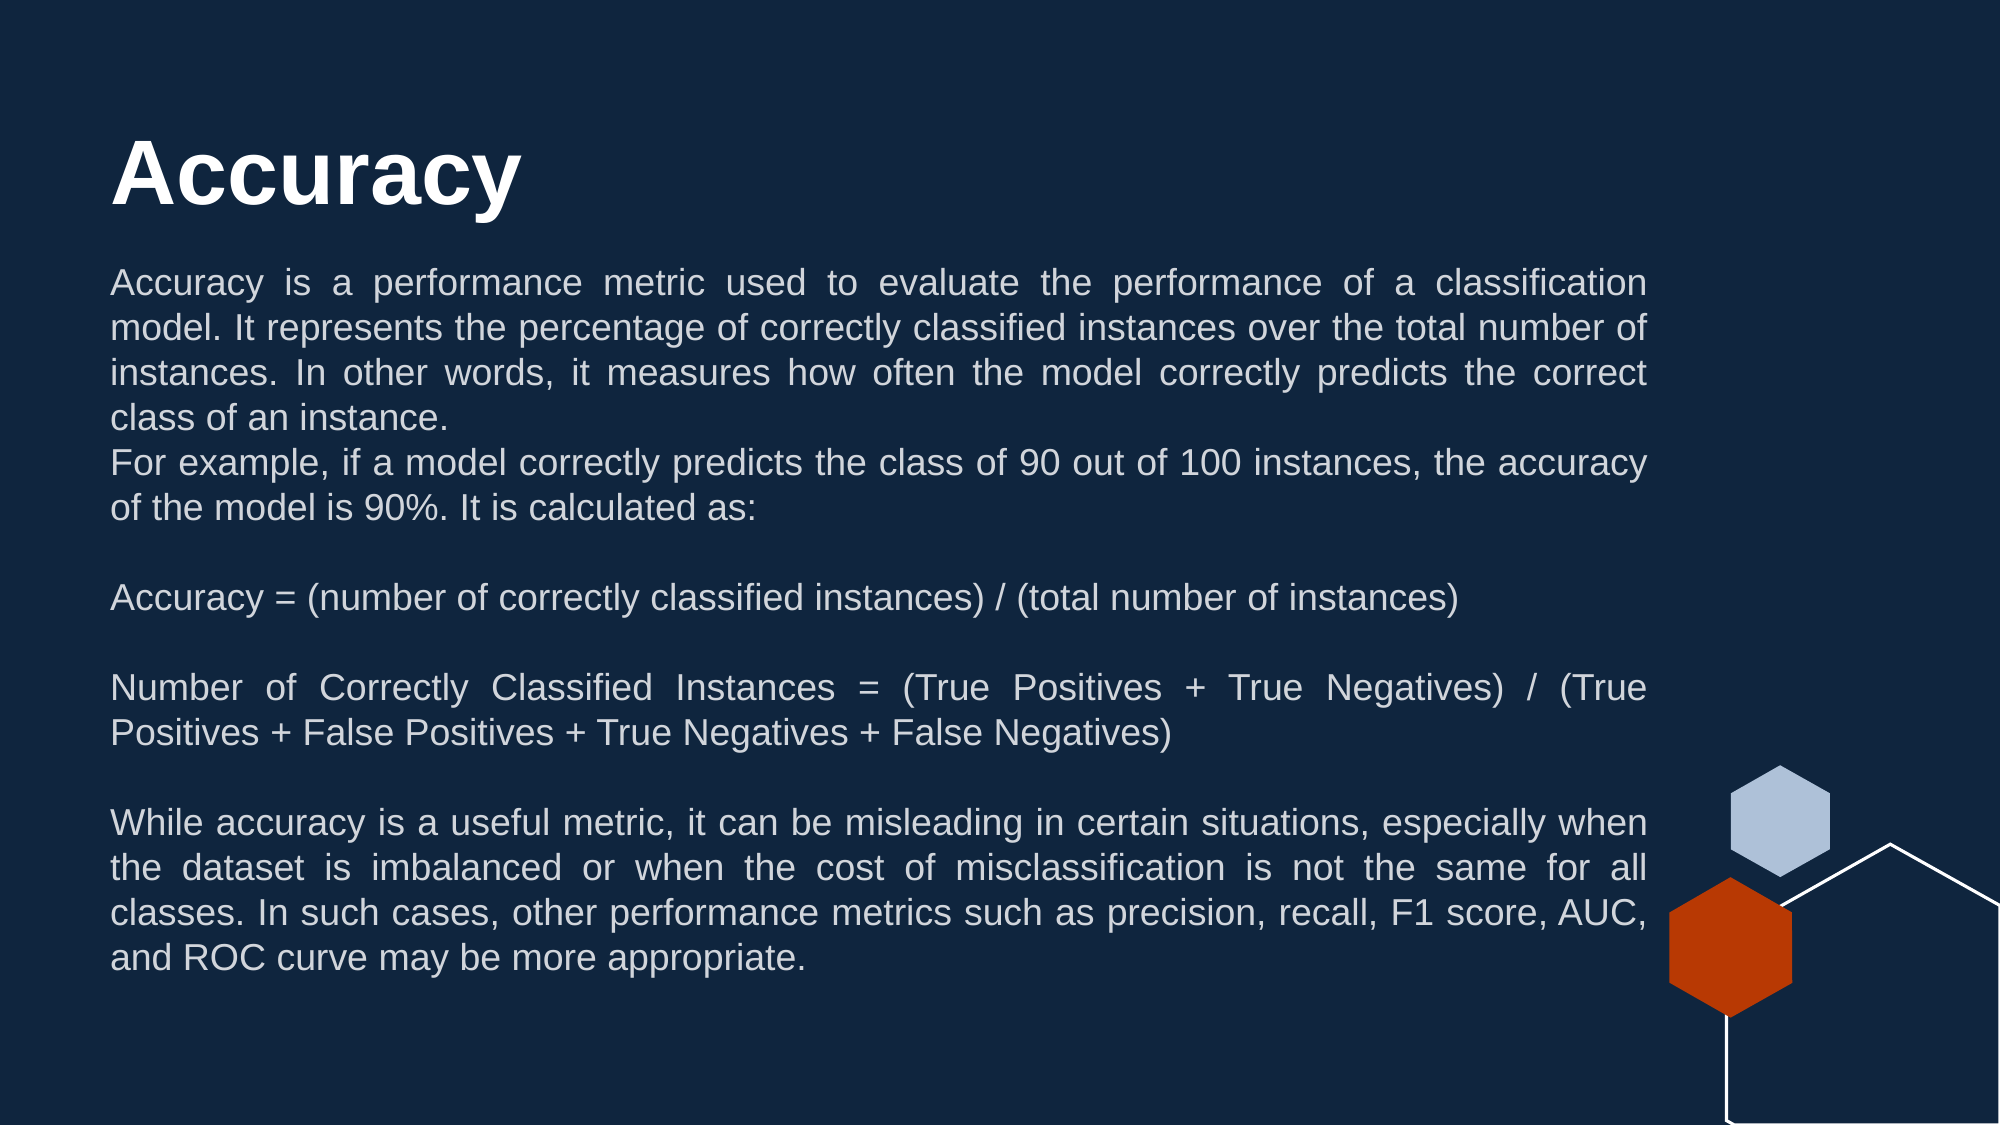

# Accuracy
Accuracy is a performance metric used to evaluate the performance of a classification model. It represents the percentage of correctly classified instances over the total number of instances. In other words, it measures how often the model correctly predicts the correct class of an instance.
For example, if a model correctly predicts the class of 90 out of 100 instances, the accuracy of the model is 90%. It is calculated as:

Accuracy = (number of correctly classified instances) / (total number of instances)

Number of Correctly Classified Instances = (True Positives + True Negatives) / (True Positives + False Positives + True Negatives + False Negatives)

While accuracy is a useful metric, it can be misleading in certain situations, especially when the dataset is imbalanced or when the cost of misclassification is not the same for all classes. In such cases, other performance metrics such as precision, recall, F1 score, AUC, and ROC curve may be more appropriate.